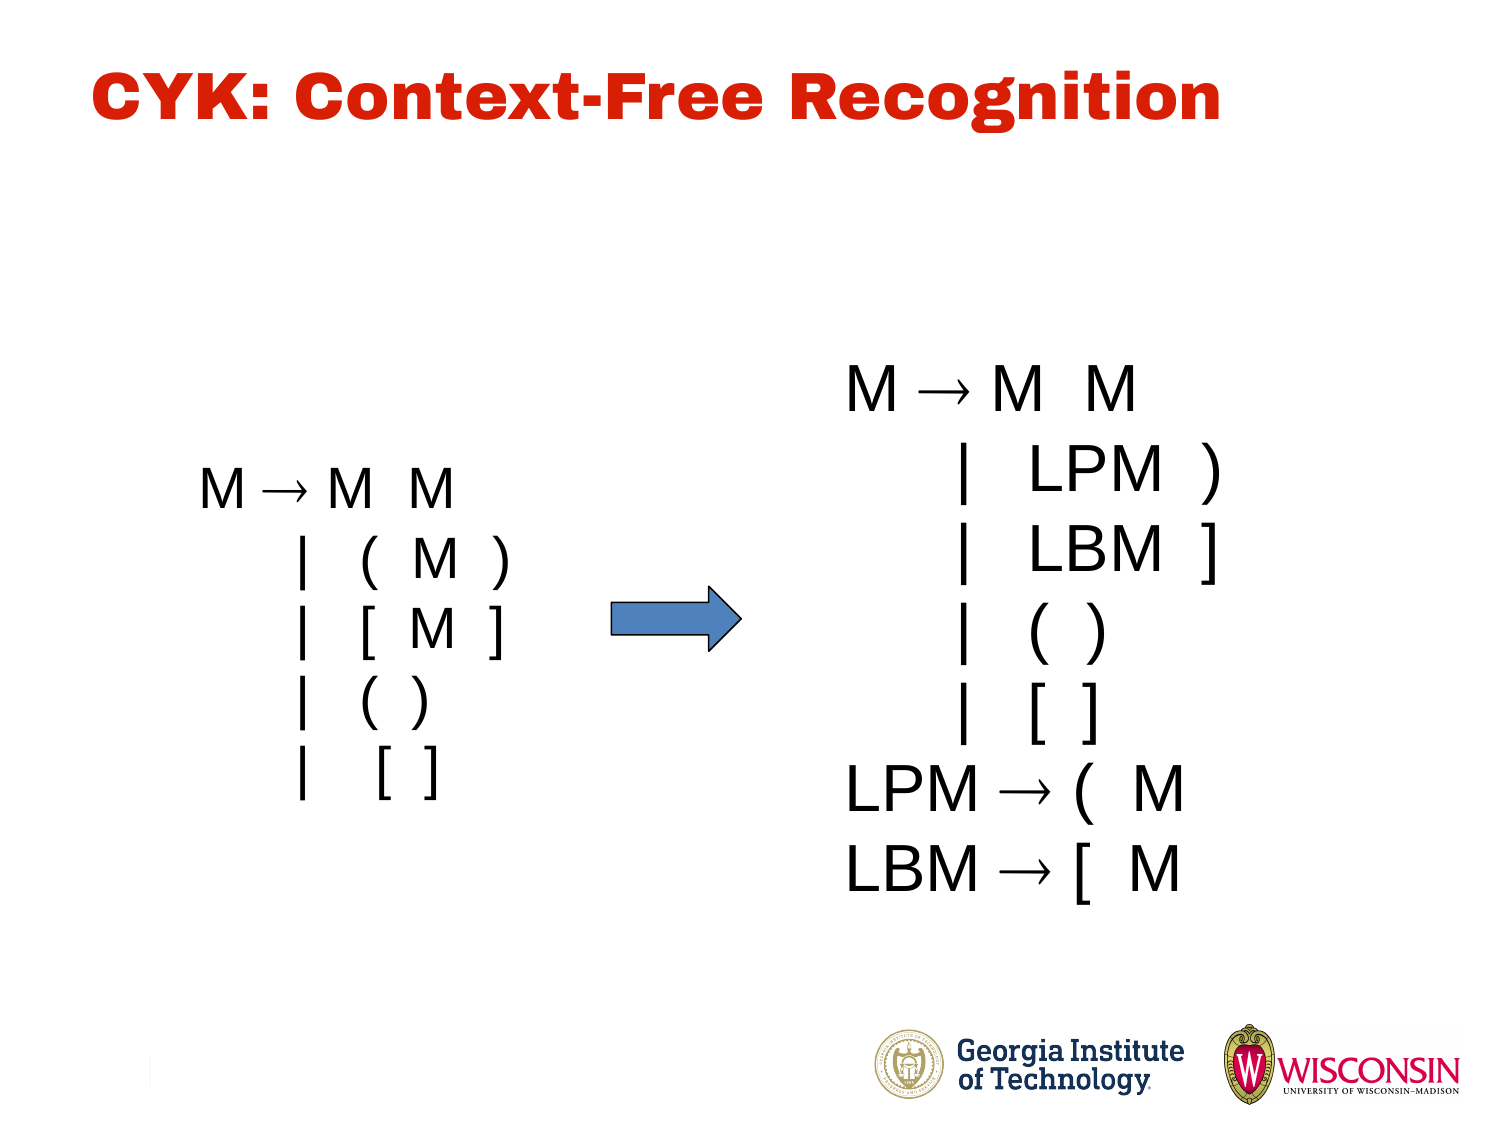

CYK: Context-Free Recognition
M → M  M
      |   LPM  )
      |   LBM  ]
      |   (  )
      |   [  ]
LPM → (  M
LBM → [  M
M → M  M
      |   (  M  )
      |   [  M  ]
      |   (  )
      |    [  ]